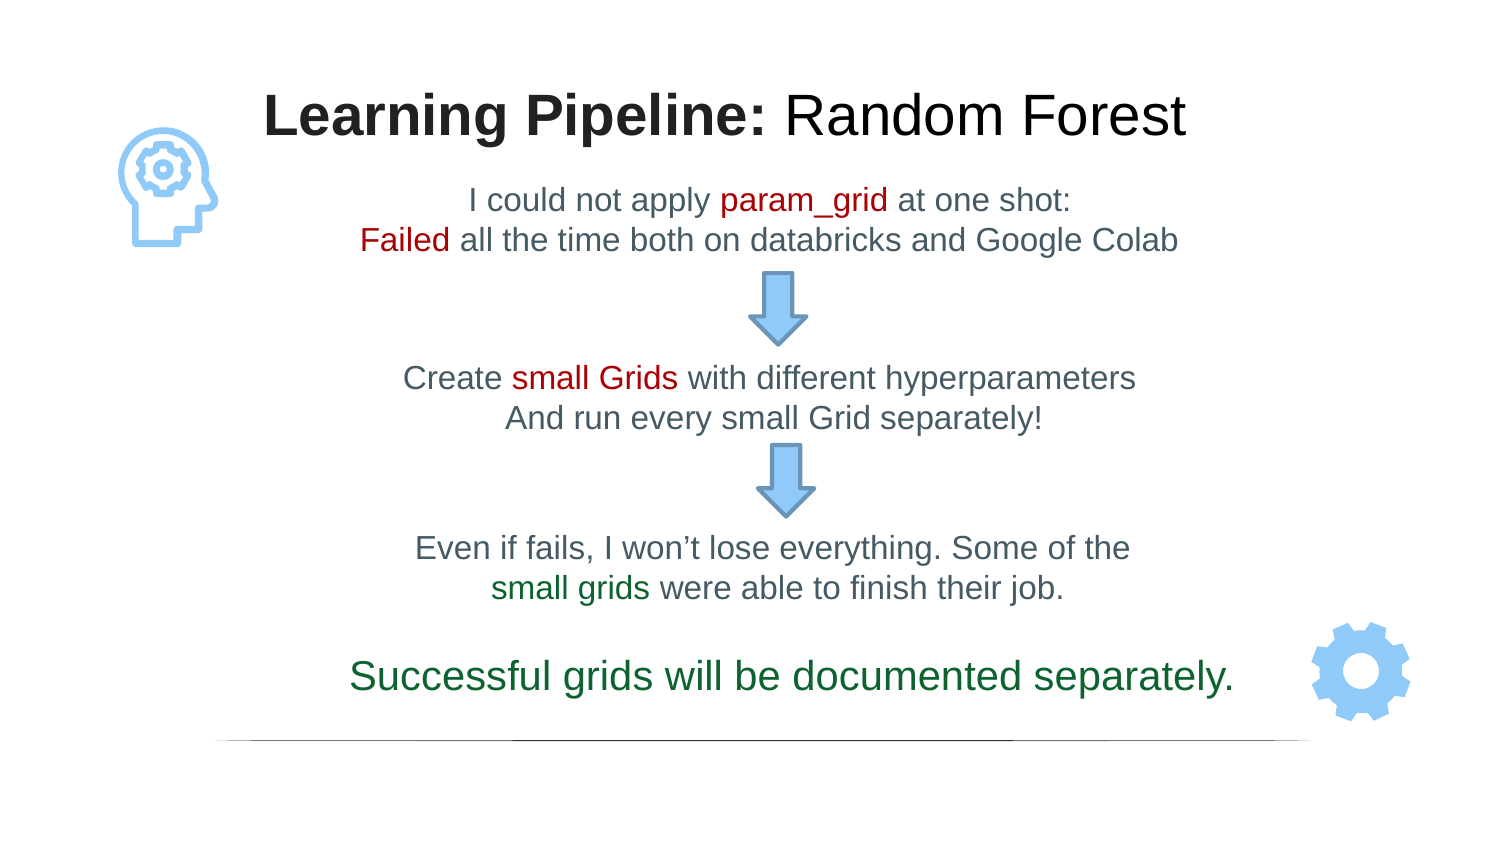

Learning Pipeline: Random Forest

I could not apply param_grid at one shot:
Failed all the time both on databricks and Google Colab

Create small Grids with different hyperparameters
And run every small Grid separately!

Even if fails, I won’t lose everything. Some of the
small grids were able to finish their job.
Successful grids will be documented separately.